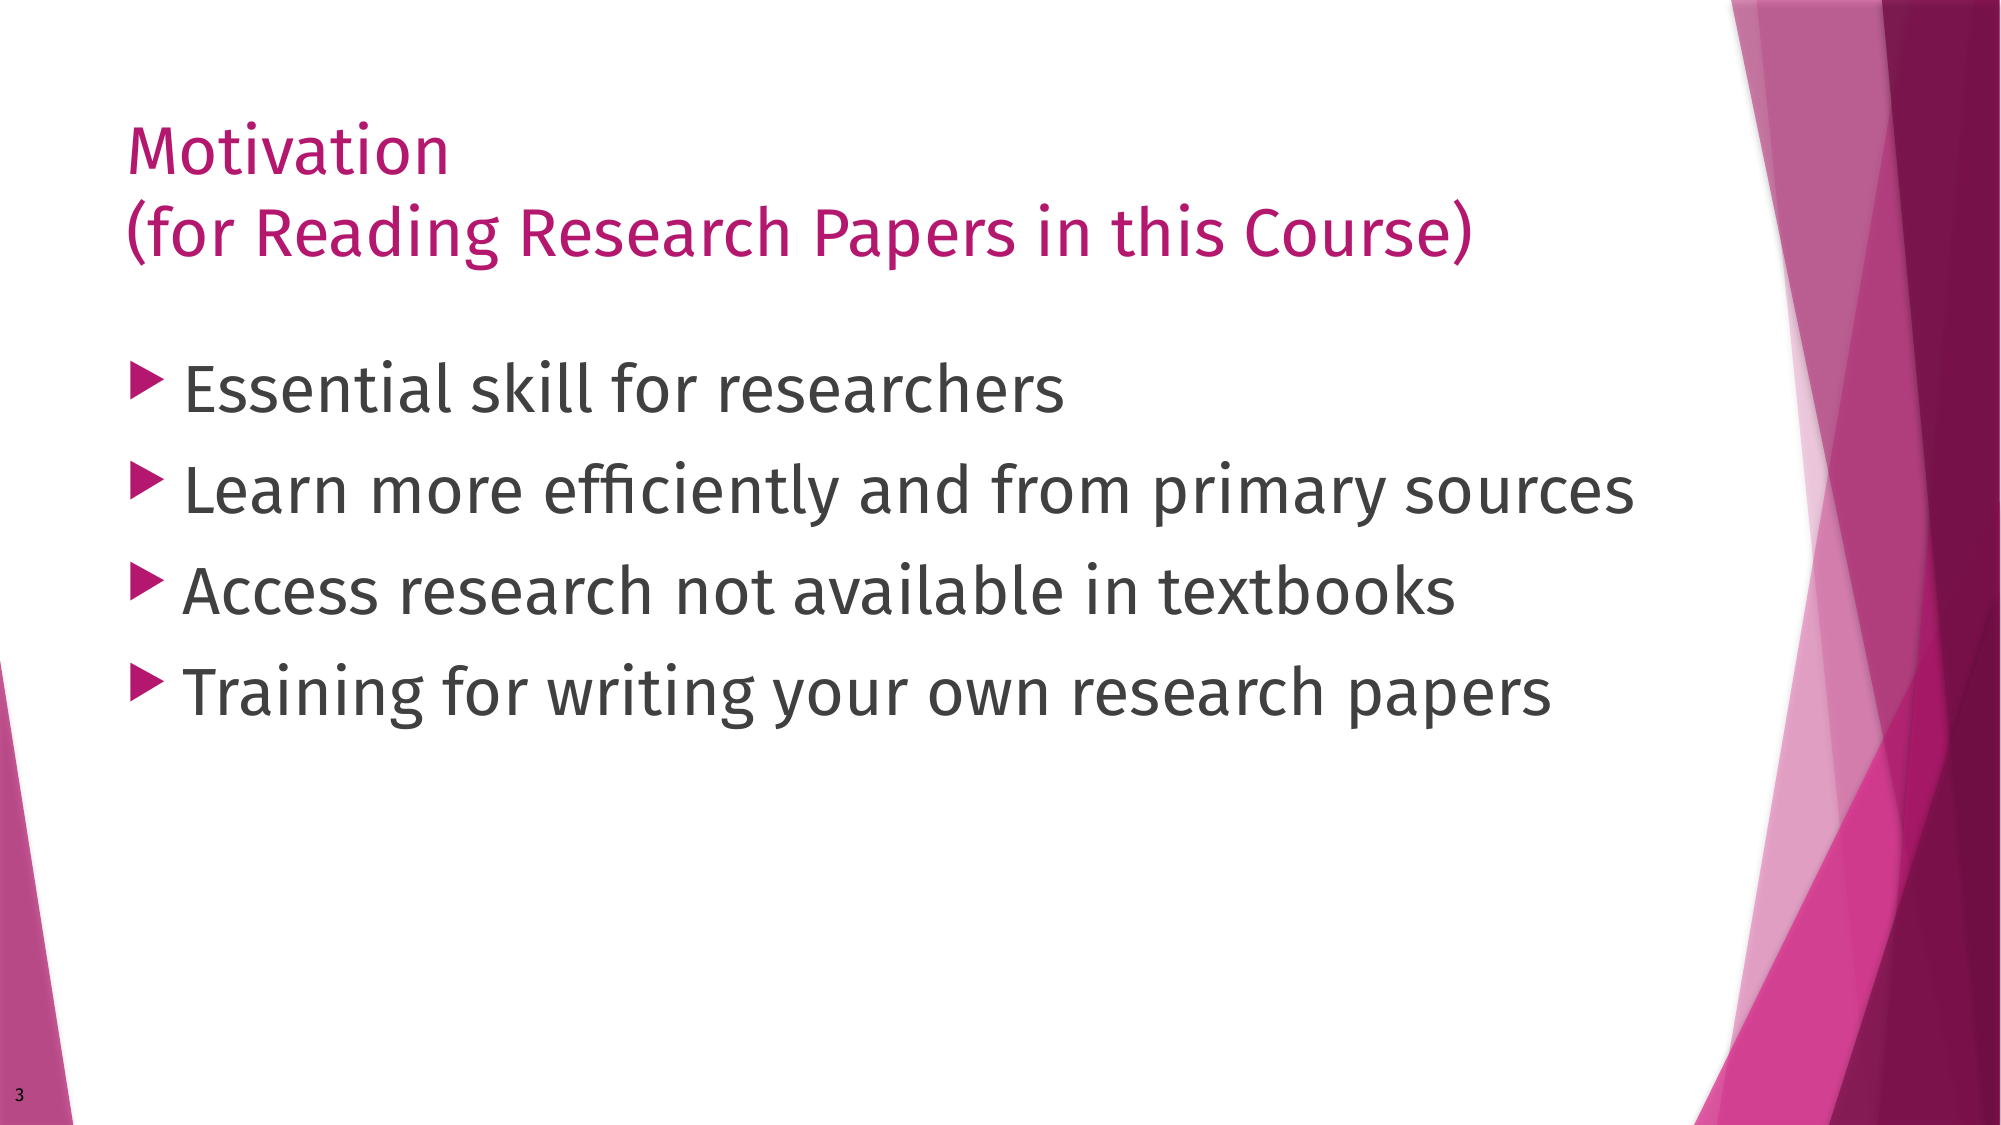

# Motivation (for Reading Research Papers in this Course)
Essential skill for researchers
Learn more efficiently and from primary sources
Access research not available in textbooks
Training for writing your own research papers

3